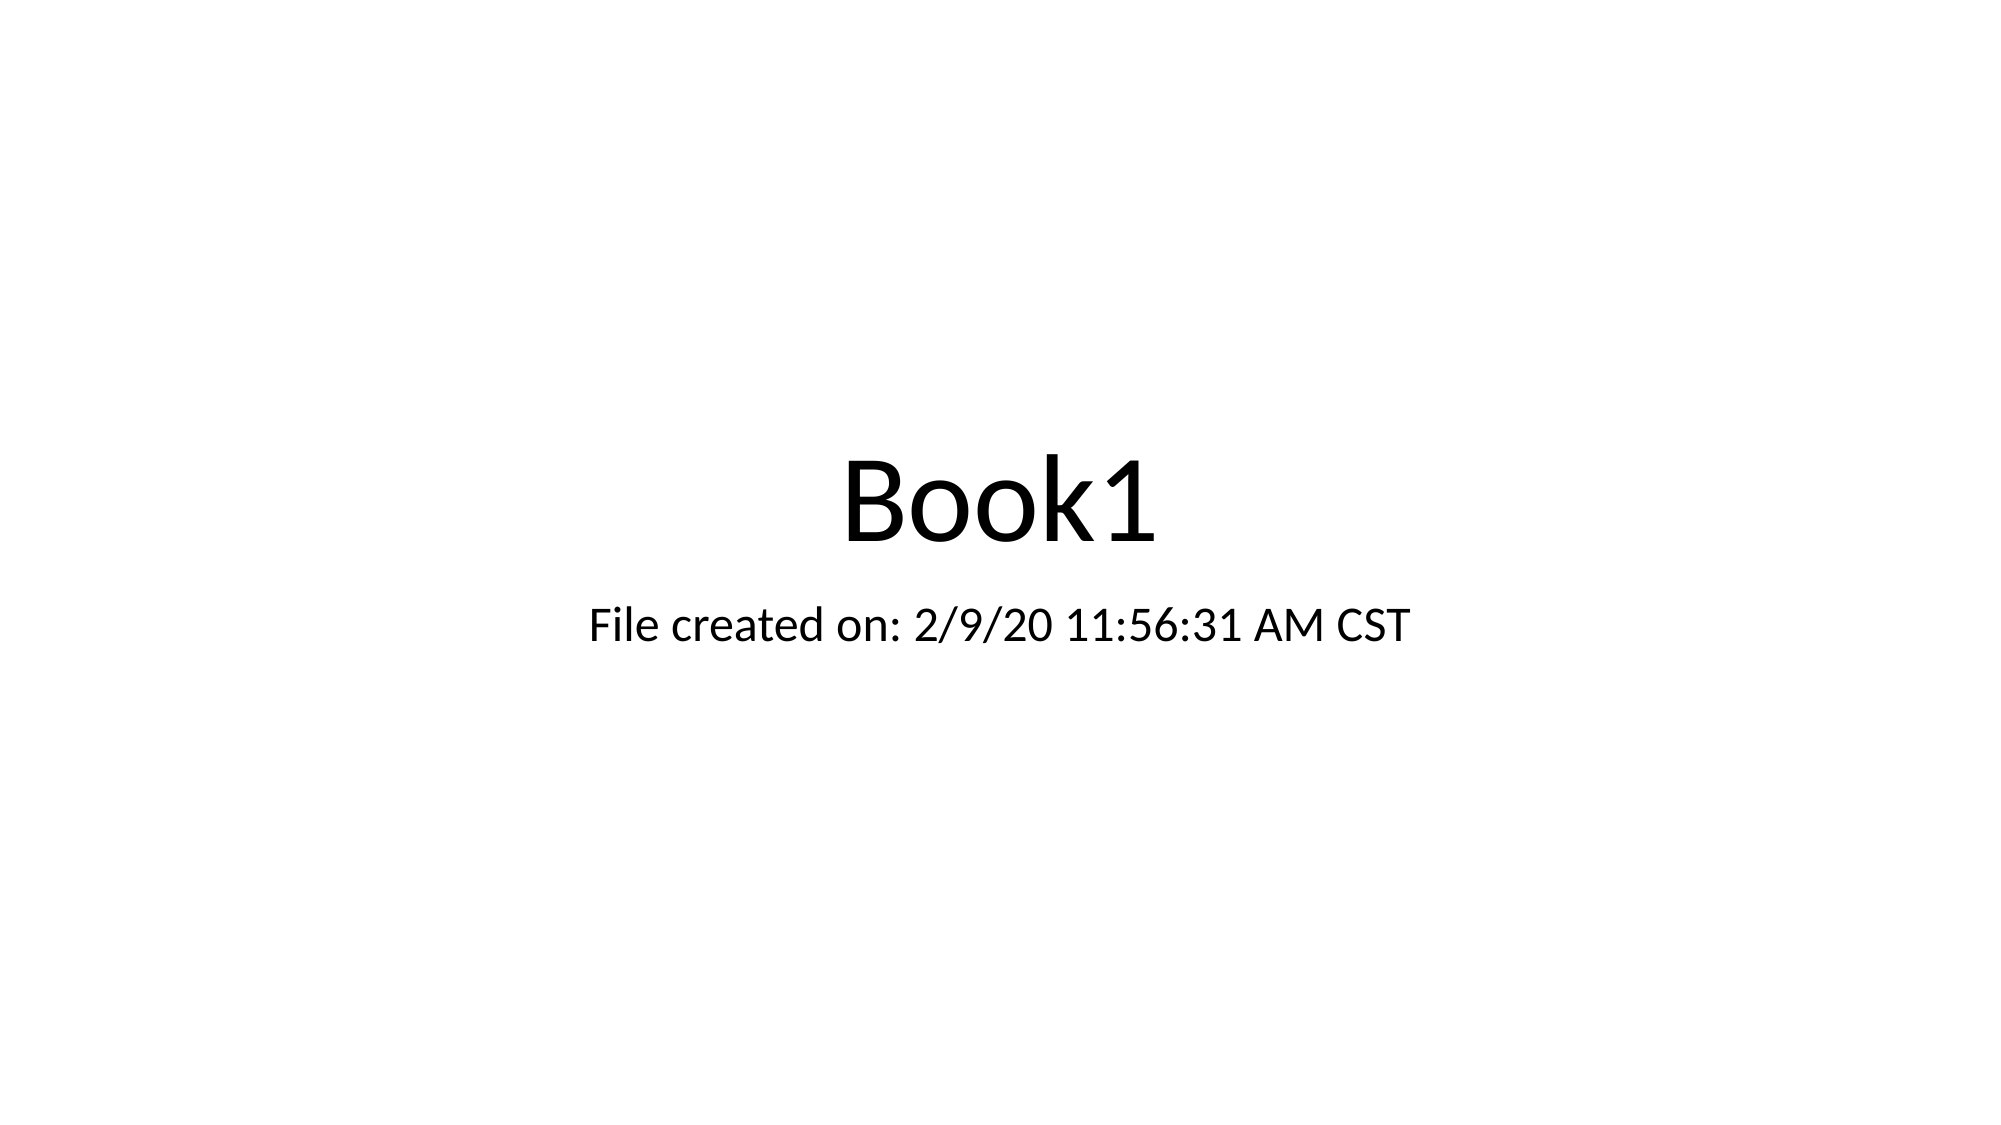

# Book1
File created on: 2/9/20 11:56:31 AM CST